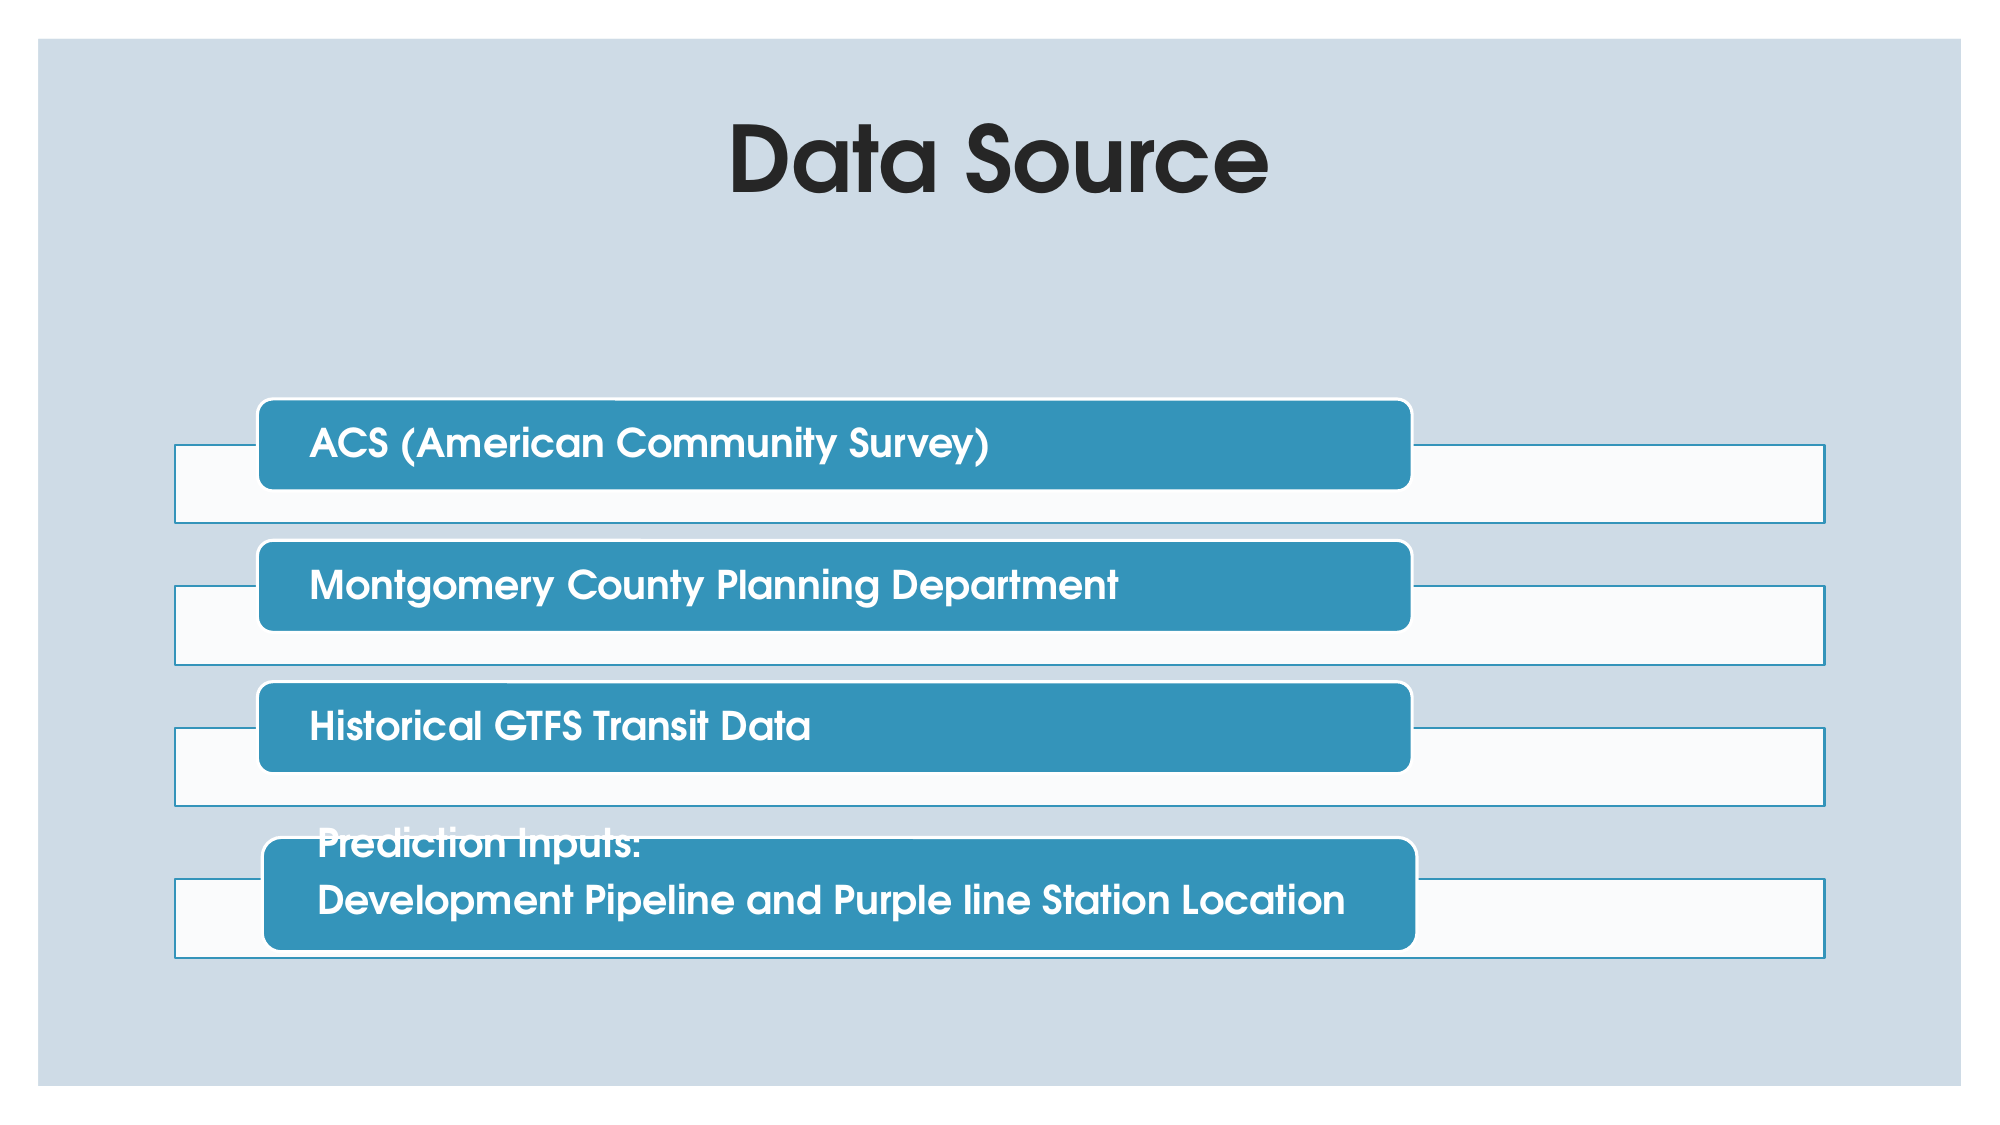

# Data Source
ACS (American Community Survey)
Montgomery County Planning Department
Historical GTFS Transit Data
Prediction Inputs:
Development Pipeline and Purple line Station Location